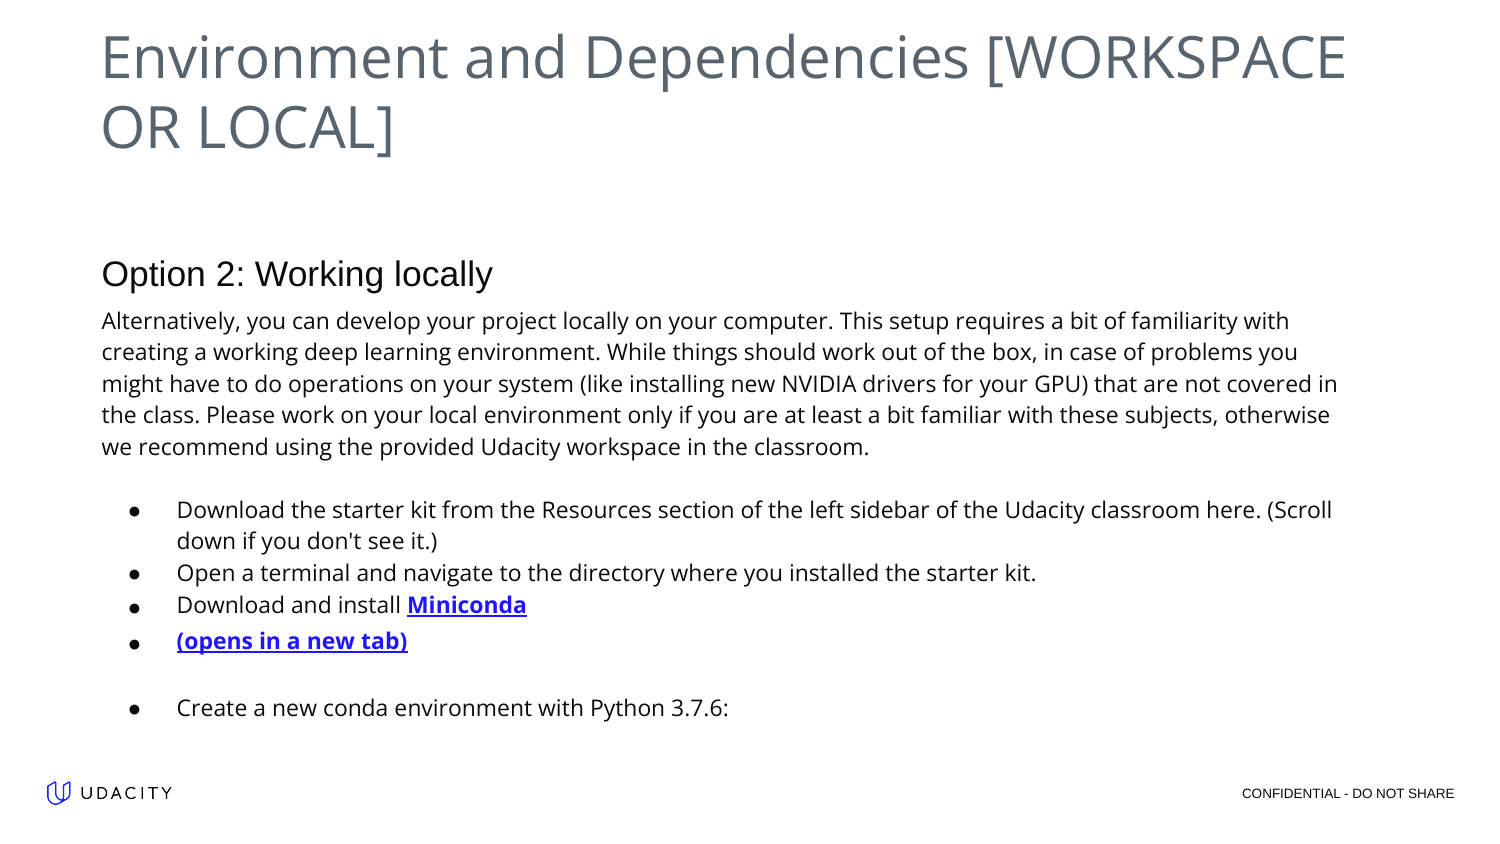

# Environment and Dependencies [WORKSPACE OR LOCAL]

Option 2: Working locally
Alternatively, you can develop your project locally on your computer. This setup requires a bit of familiarity with creating a working deep learning environment. While things should work out of the box, in case of problems you might have to do operations on your system (like installing new NVIDIA drivers for your GPU) that are not covered in the class. Please work on your local environment only if you are at least a bit familiar with these subjects, otherwise we recommend using the provided Udacity workspace in the classroom.

Download the starter kit from the Resources section of the left sidebar of the Udacity classroom here. (Scroll down if you don't see it.)
Open a terminal and navigate to the directory where you installed the starter kit.
Download and install Miniconda
(opens in a new tab)

Create a new conda environment with Python 3.7.6: